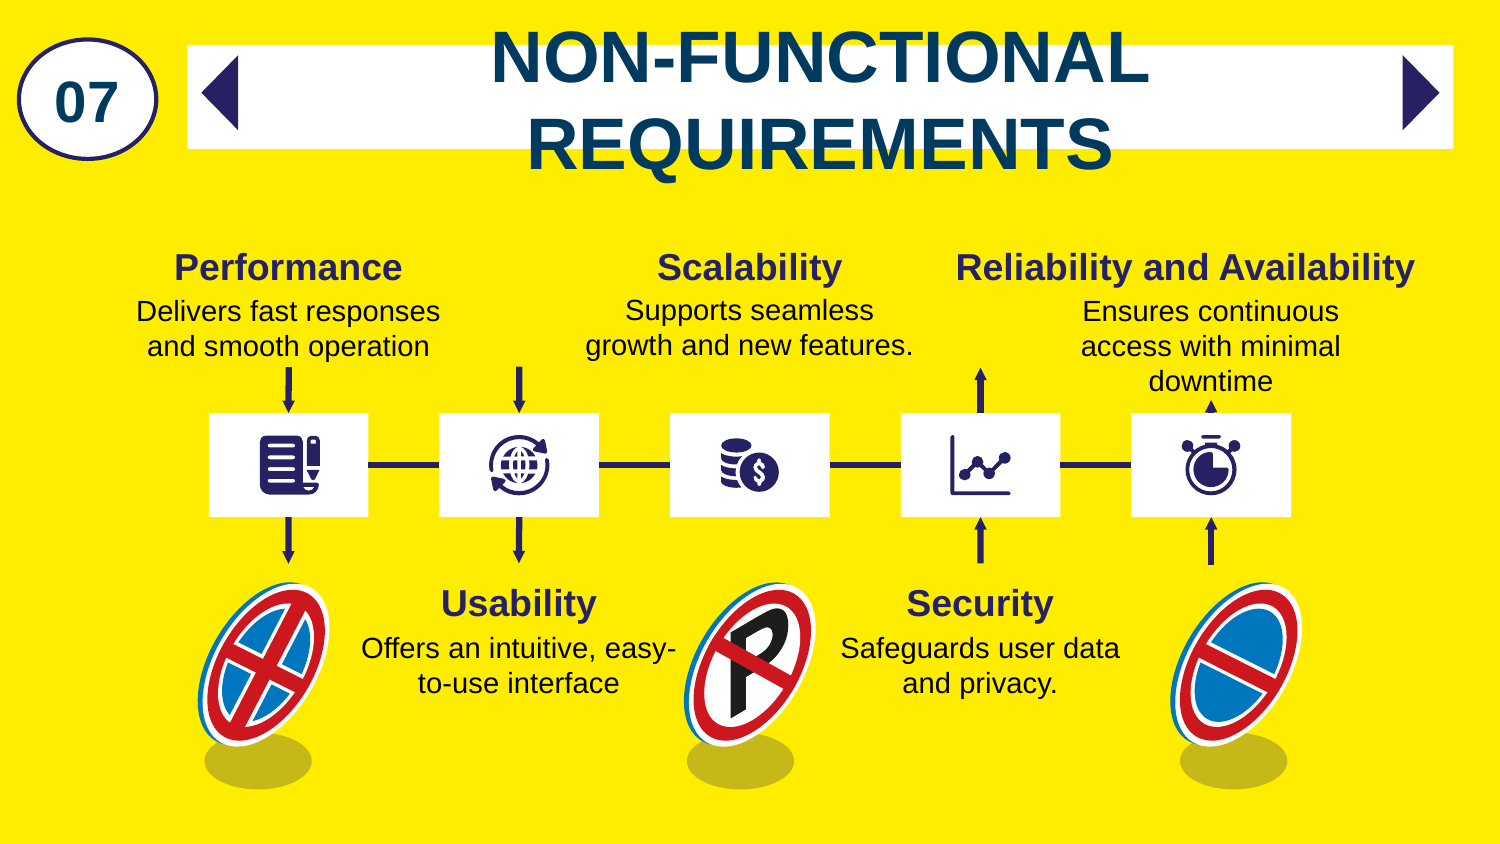

07
# NON-FUNCTIONAL REQUIREMENTS

Performance
Scalability
Reliability and Availability
Supports seamless growth and new features.
Ensures continuous access with minimal downtime
Delivers fast responses and smooth operation

Usability
Security

Offers an intuitive, easy-to-use interface
Safeguards user data and privacy.